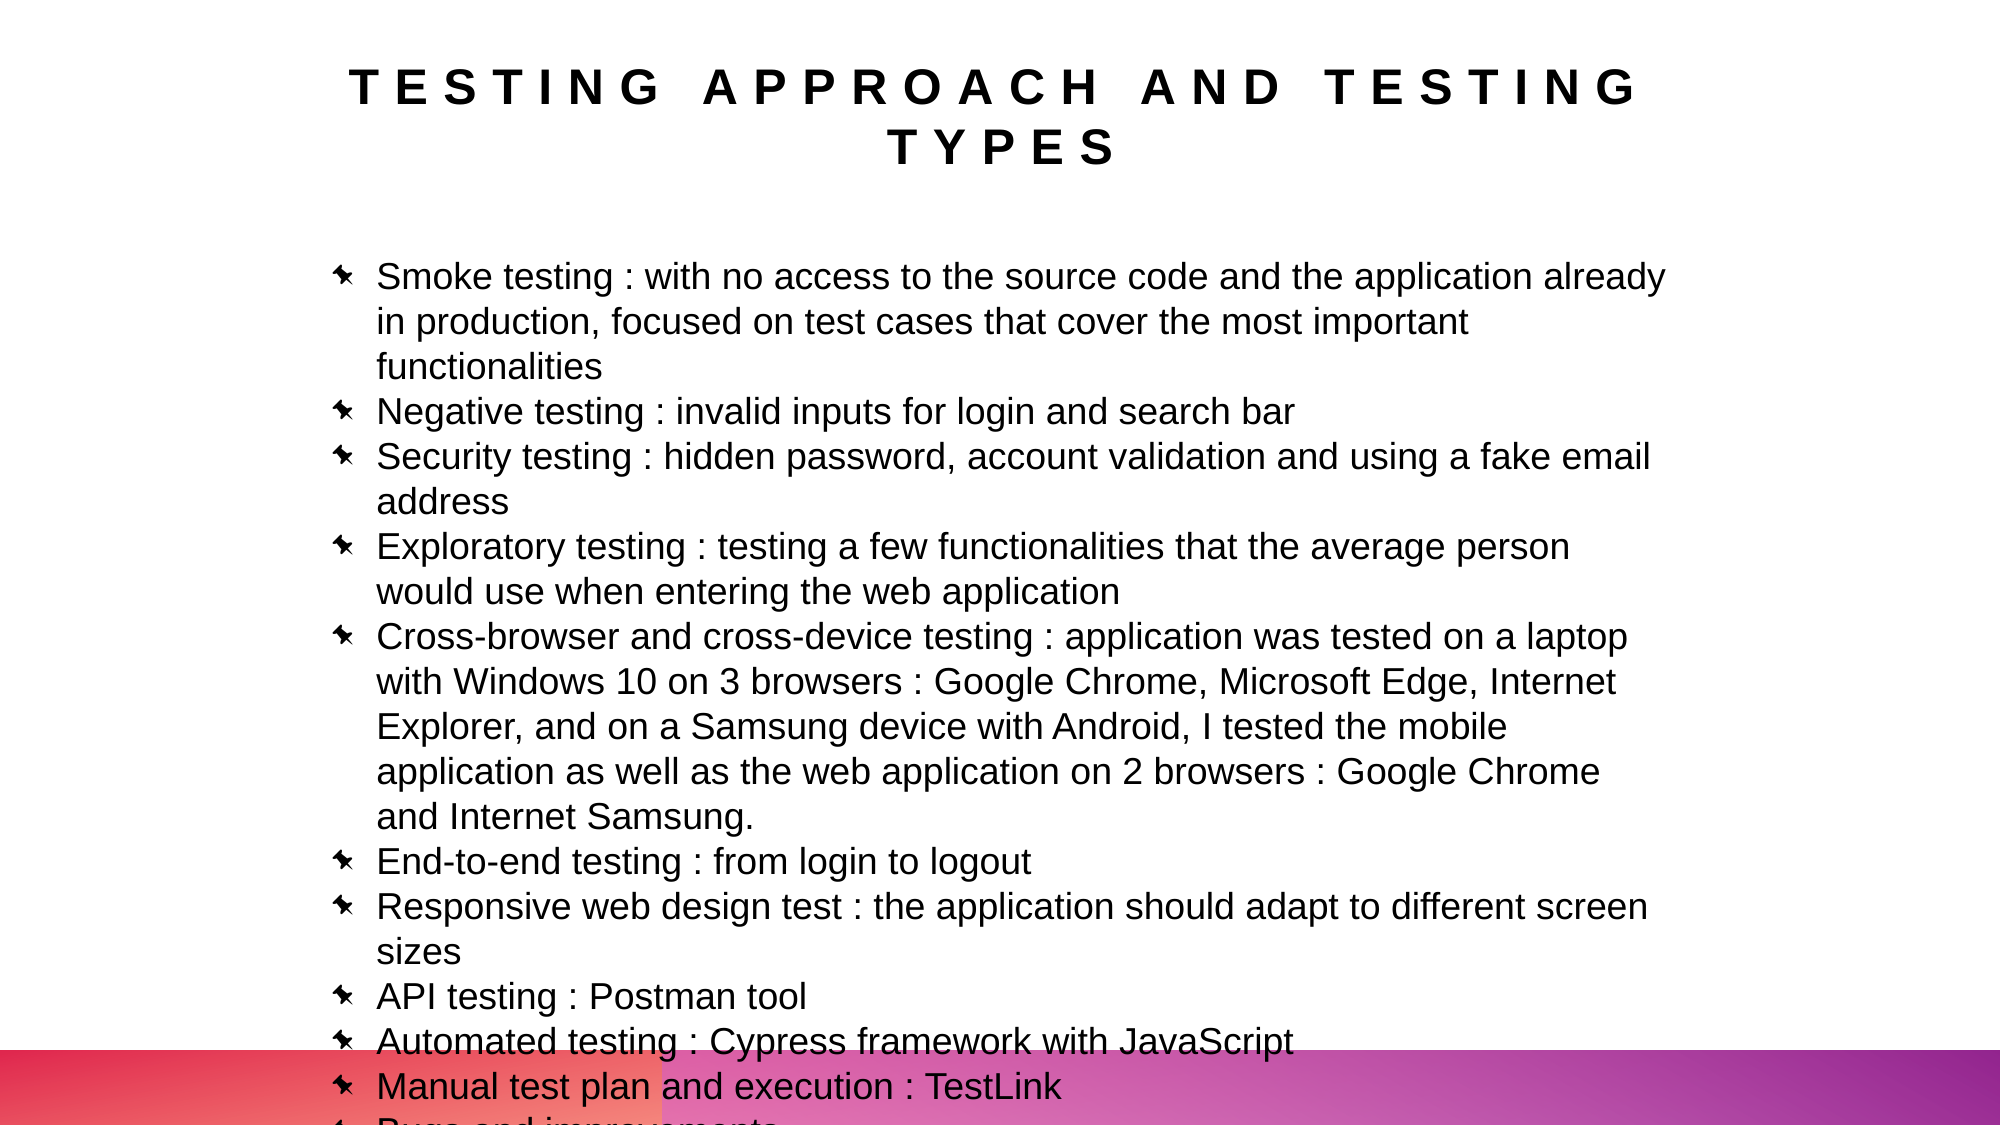

# Testing approach and testing tYpes
Smoke testing : with no access to the source code and the application already in production, focused on test cases that cover the most important functionalities
Negative testing : invalid inputs for login and search bar
Security testing : hidden password, account validation and using a fake email address
Exploratory testing : testing a few functionalities that the average person would use when entering the web application
Cross-browser and cross-device testing : application was tested on a laptop with Windows 10 on 3 browsers : Google Chrome, Microsoft Edge, Internet Explorer, and on a Samsung device with Android, I tested the mobile application as well as the web application on 2 browsers : Google Chrome and Internet Samsung.
End-to-end testing : from login to logout
Responsive web design test : the application should adapt to different screen sizes
API testing : Postman tool
Automated testing : Cypress framework with JavaScript
Manual test plan and execution : TestLink
Bugs and improvements